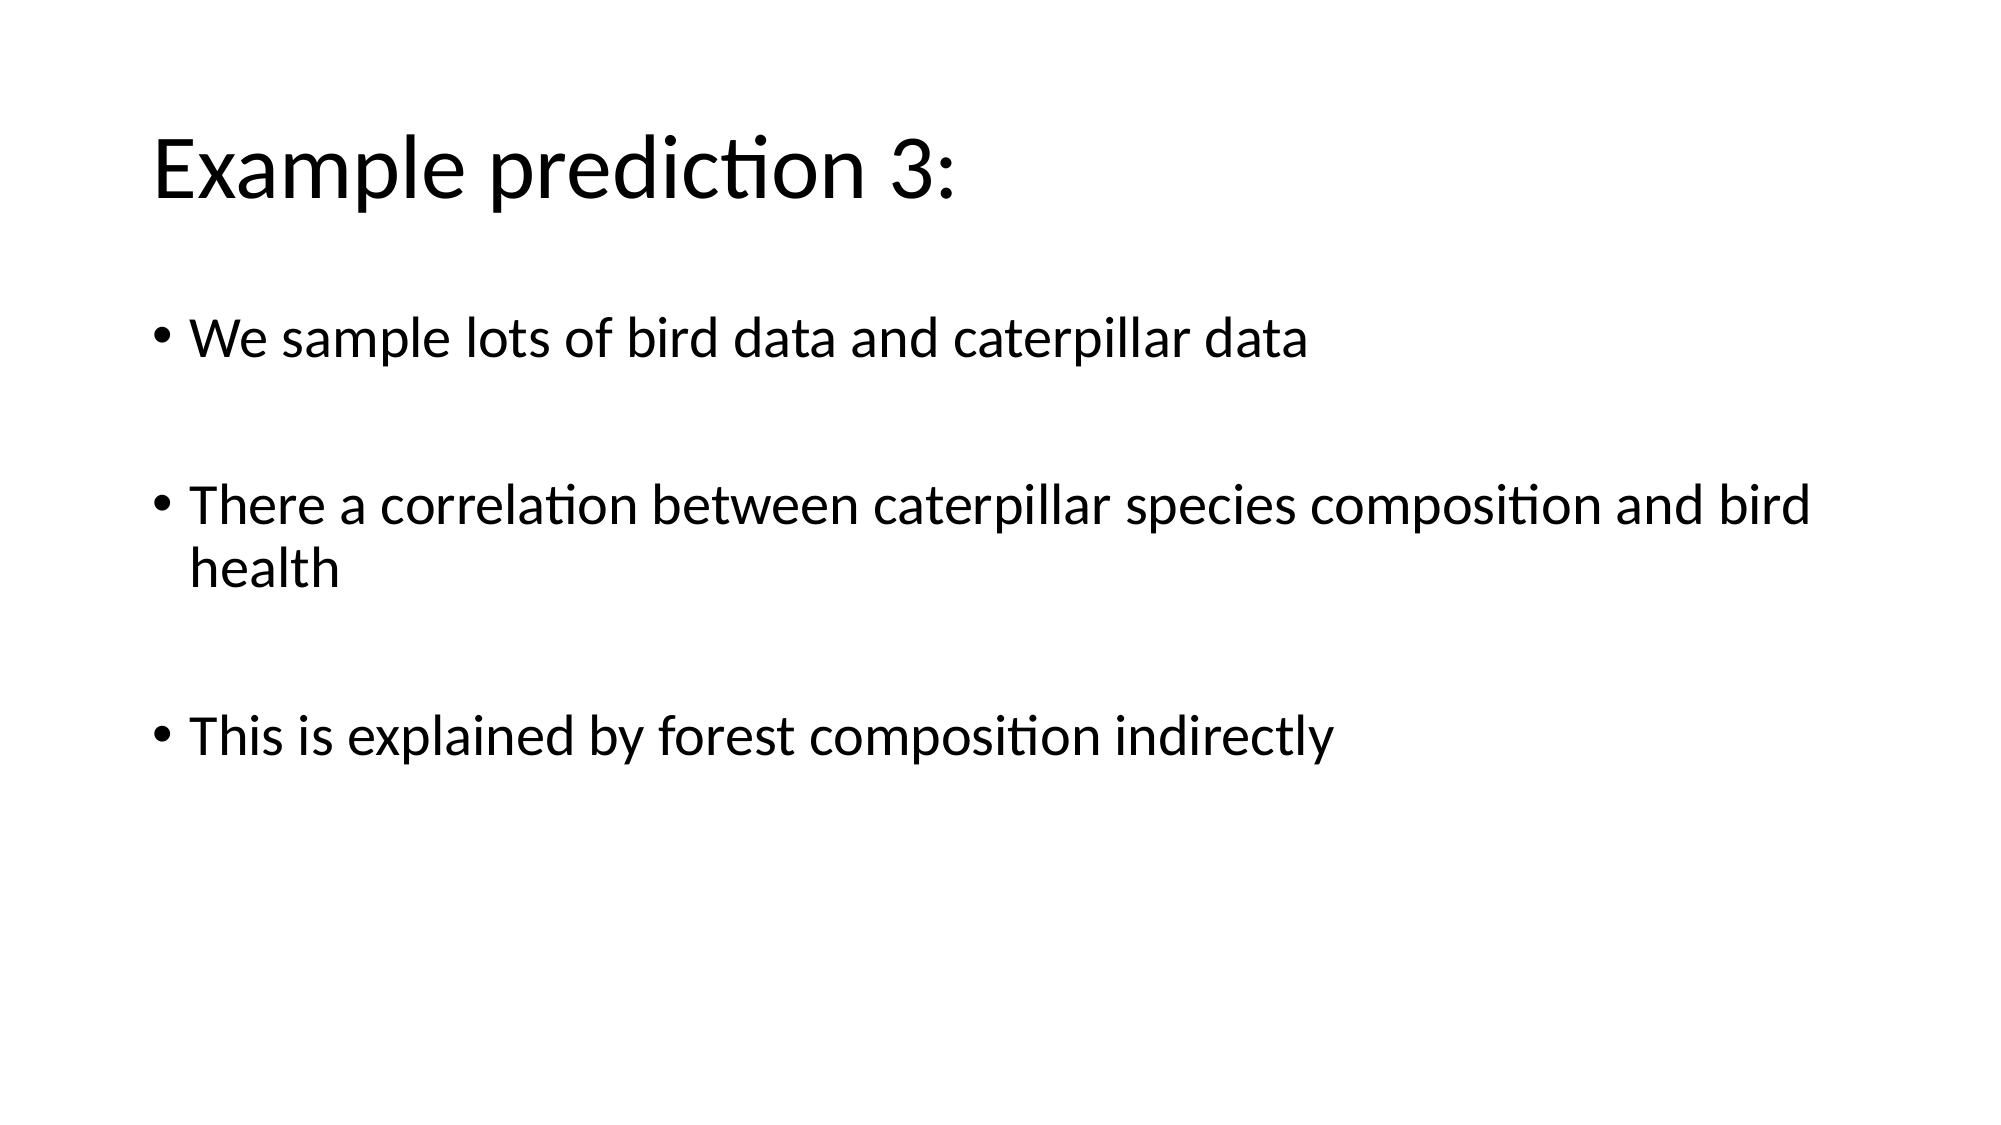

# Example prediction 3:
We sample lots of bird data and caterpillar data

There a correlation between caterpillar species composition and bird health

This is explained by forest composition indirectly